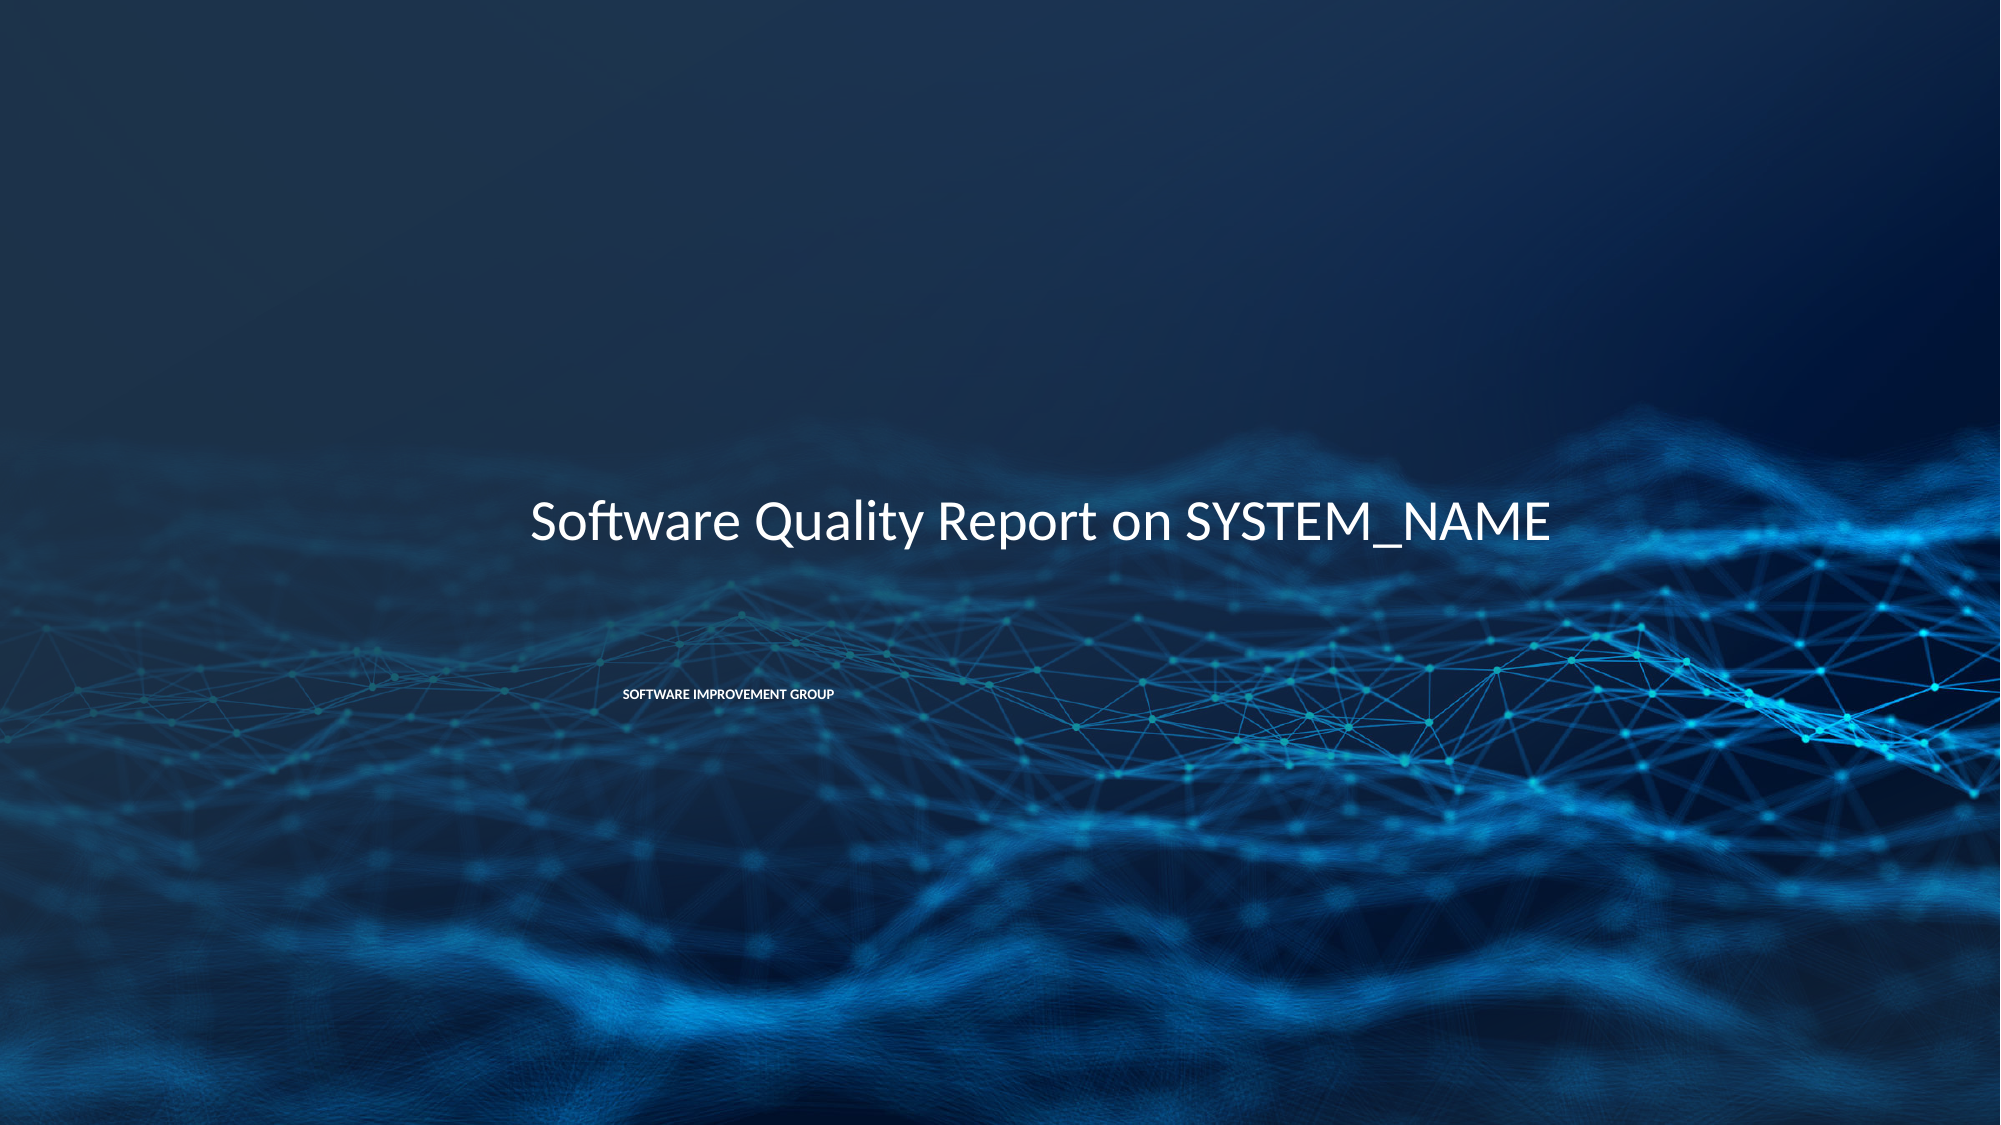

Software Quality Report on SYSTEM_NAME

Software Improvement Group